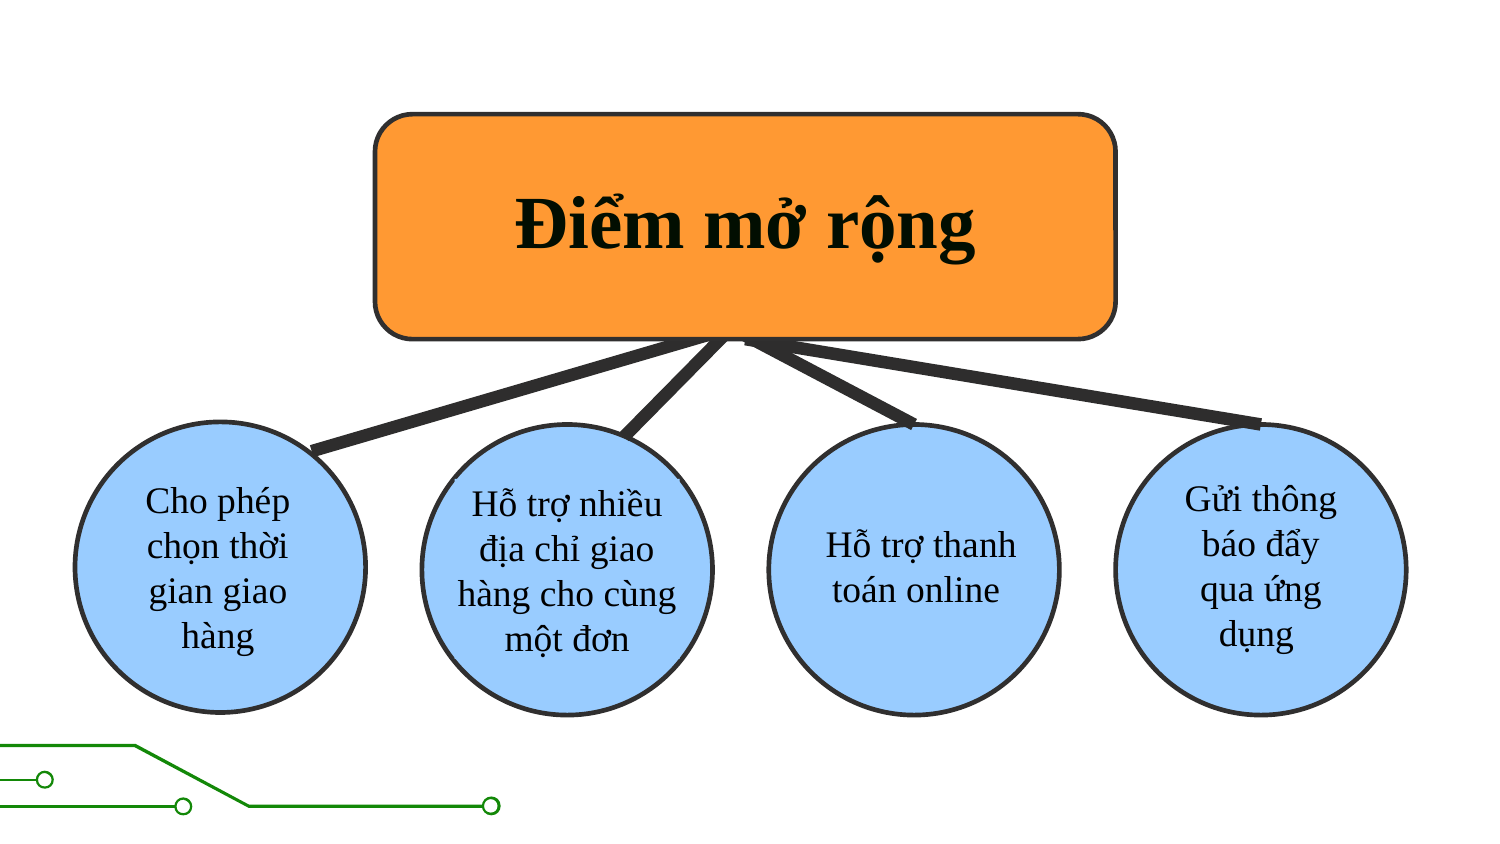

Điểm mở rộng

Cho phép chọn thời gian giao hàng

Hỗ trợ nhiều địa chỉ giao hàng cho cùng một đơn

Hỗ trợ thanh toán online

Gửi thông báo đẩy qua ứng dụng